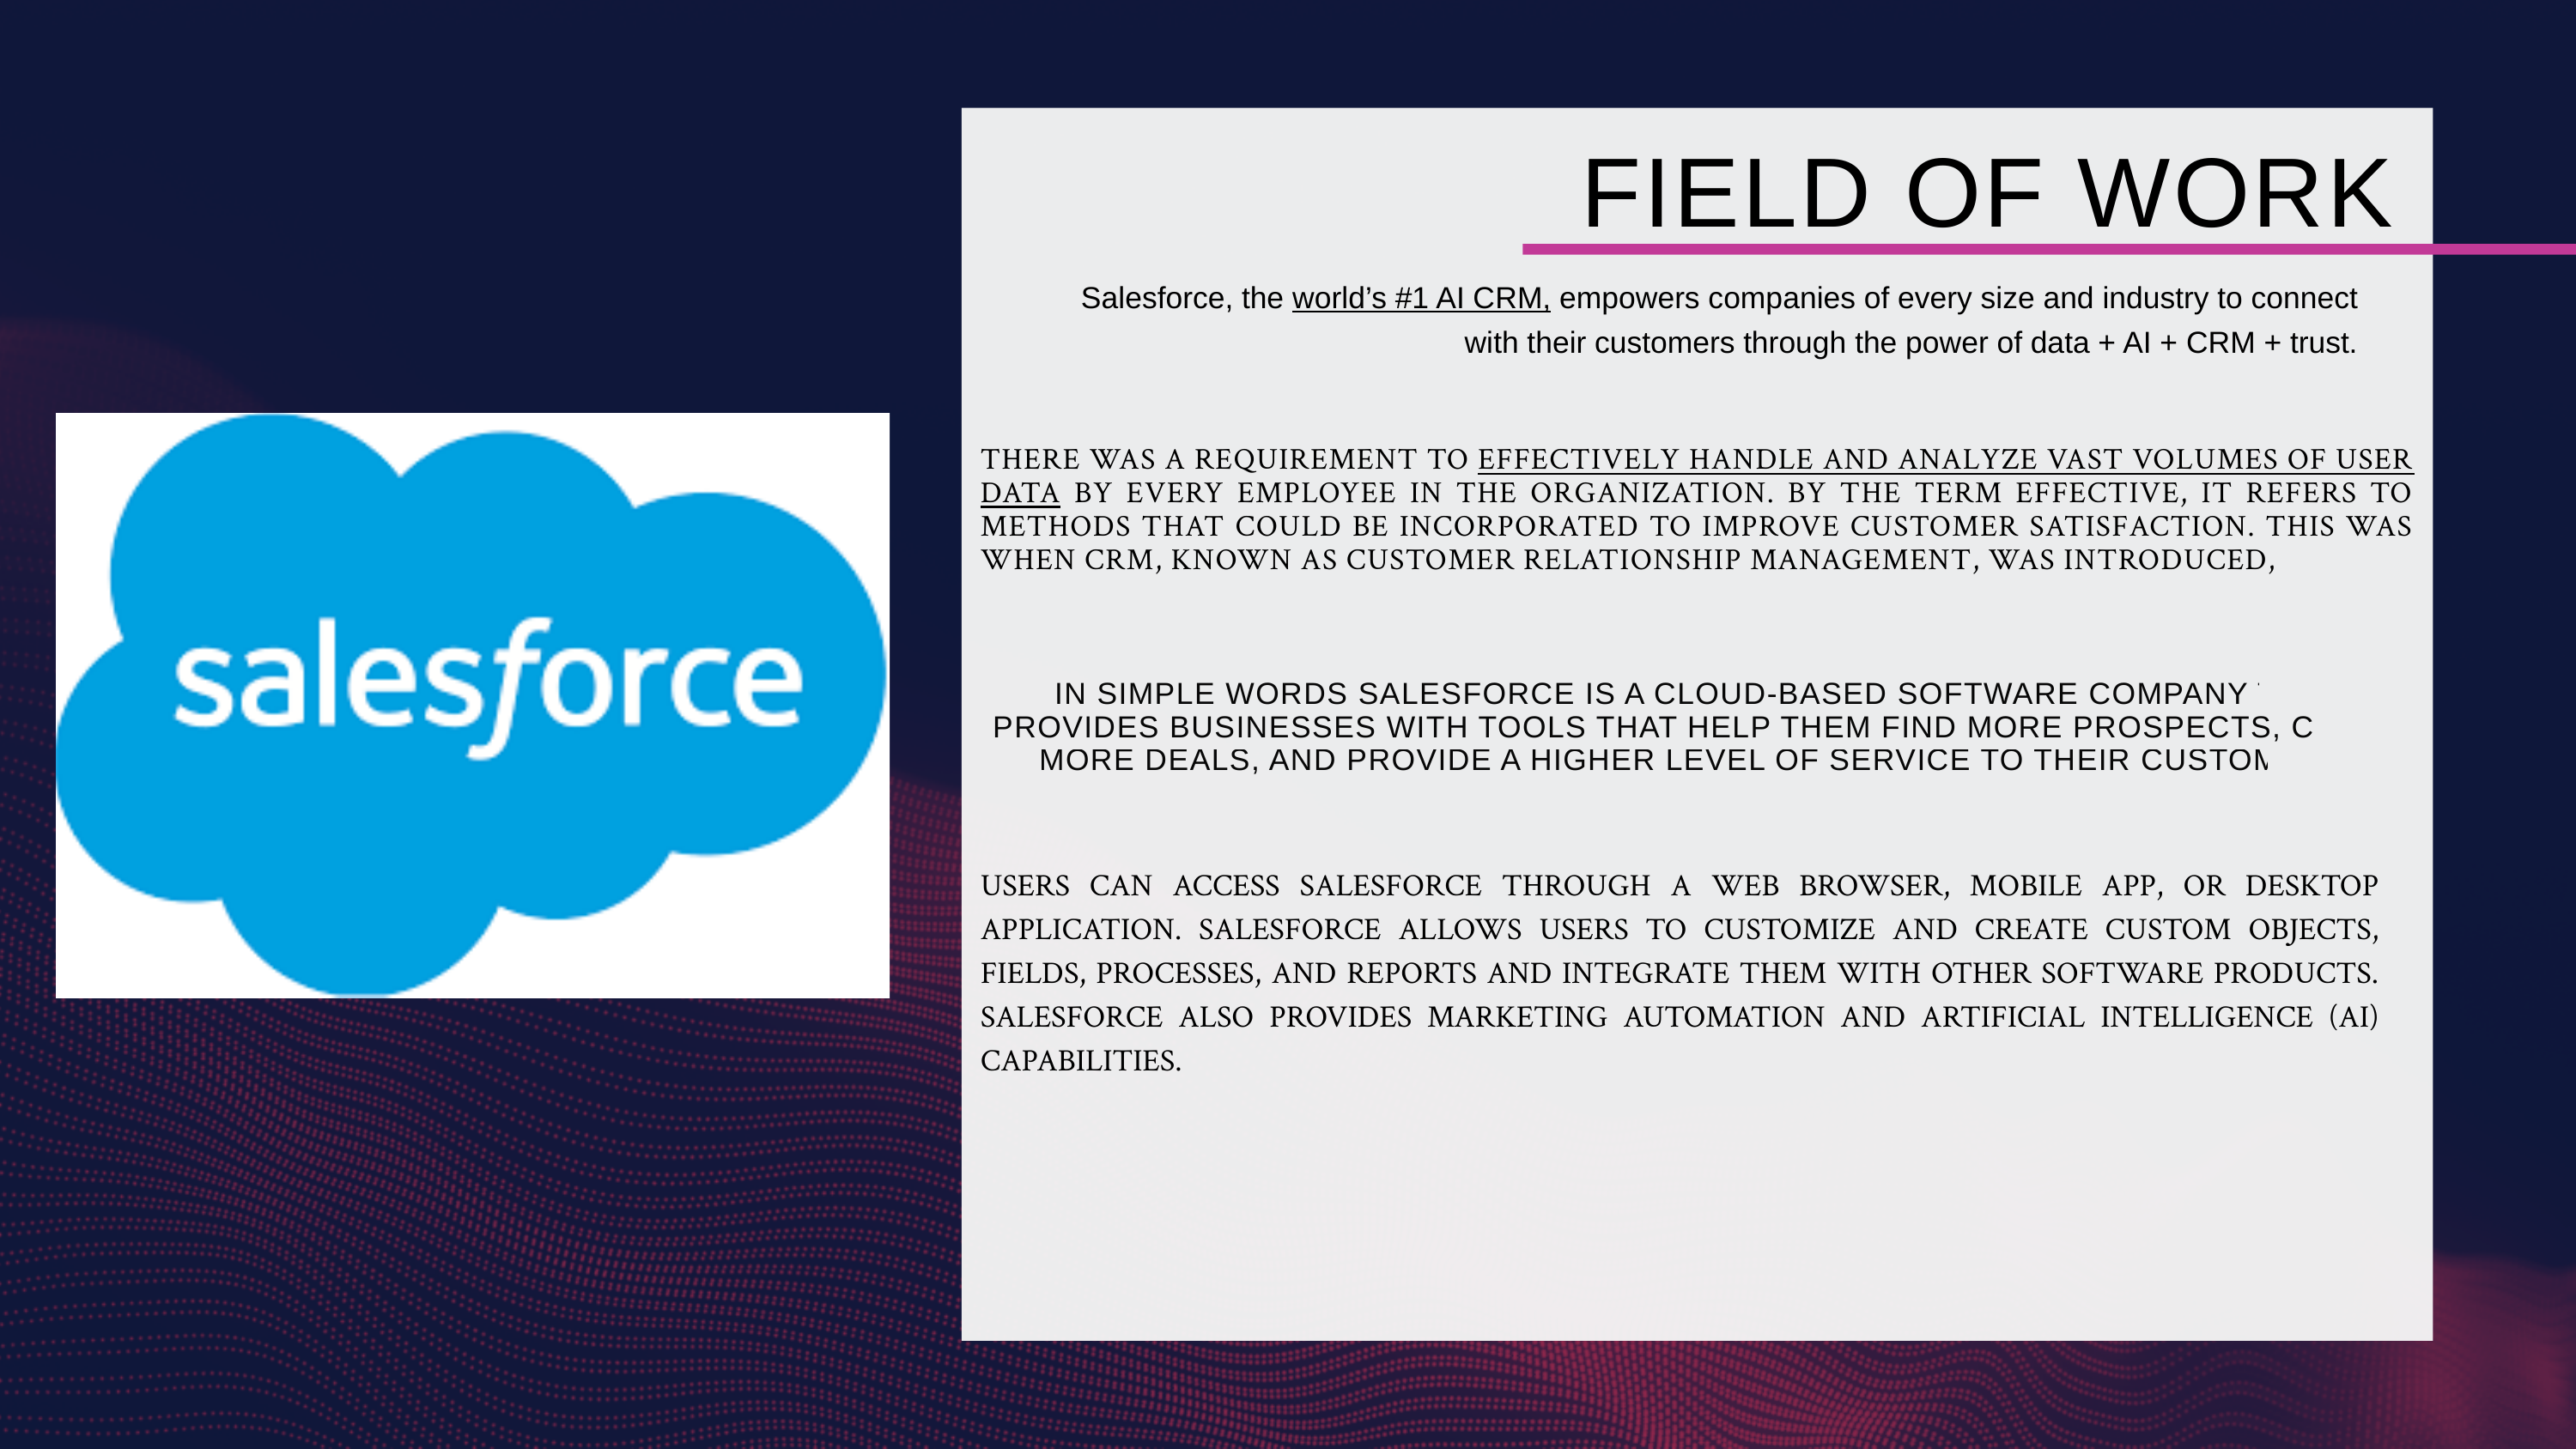

IN SIMPLE WORDS SALESFORCE IS A CLOUD-BASED SOFTWARE COMPANY THAT PROVIDES BUSINESSES WITH TOOLS THAT HELP THEM FIND MORE PROSPECTS, CLOSE MORE DEALS, AND PROVIDE A HIGHER LEVEL OF SERVICE TO THEIR CUSTOMERS.
FIELD OF WORK

Salesforce, the world’s #1 AI CRM, empowers companies of every size and industry to connect with their customers through the power of data + AI + CRM + trust.

THERE WAS A REQUIREMENT TO EFFECTIVELY HANDLE AND ANALYZE VAST VOLUMES OF USER DATA BY EVERY EMPLOYEE IN THE ORGANIZATION. BY THE TERM EFFECTIVE, IT REFERS TO METHODS THAT COULD BE INCORPORATED TO IMPROVE CUSTOMER SATISFACTION. THIS WAS WHEN CRM, KNOWN AS CUSTOMER RELATIONSHIP MANAGEMENT, WAS INTRODUCED,
USERS CAN ACCESS SALESFORCE THROUGH A WEB BROWSER, MOBILE APP, OR DESKTOP APPLICATION. SALESFORCE ALLOWS USERS TO CUSTOMIZE AND CREATE CUSTOM OBJECTS, FIELDS, PROCESSES, AND REPORTS AND INTEGRATE THEM WITH OTHER SOFTWARE PRODUCTS. SALESFORCE ALSO PROVIDES MARKETING AUTOMATION AND ARTIFICIAL INTELLIGENCE (AI) CAPABILITIES.